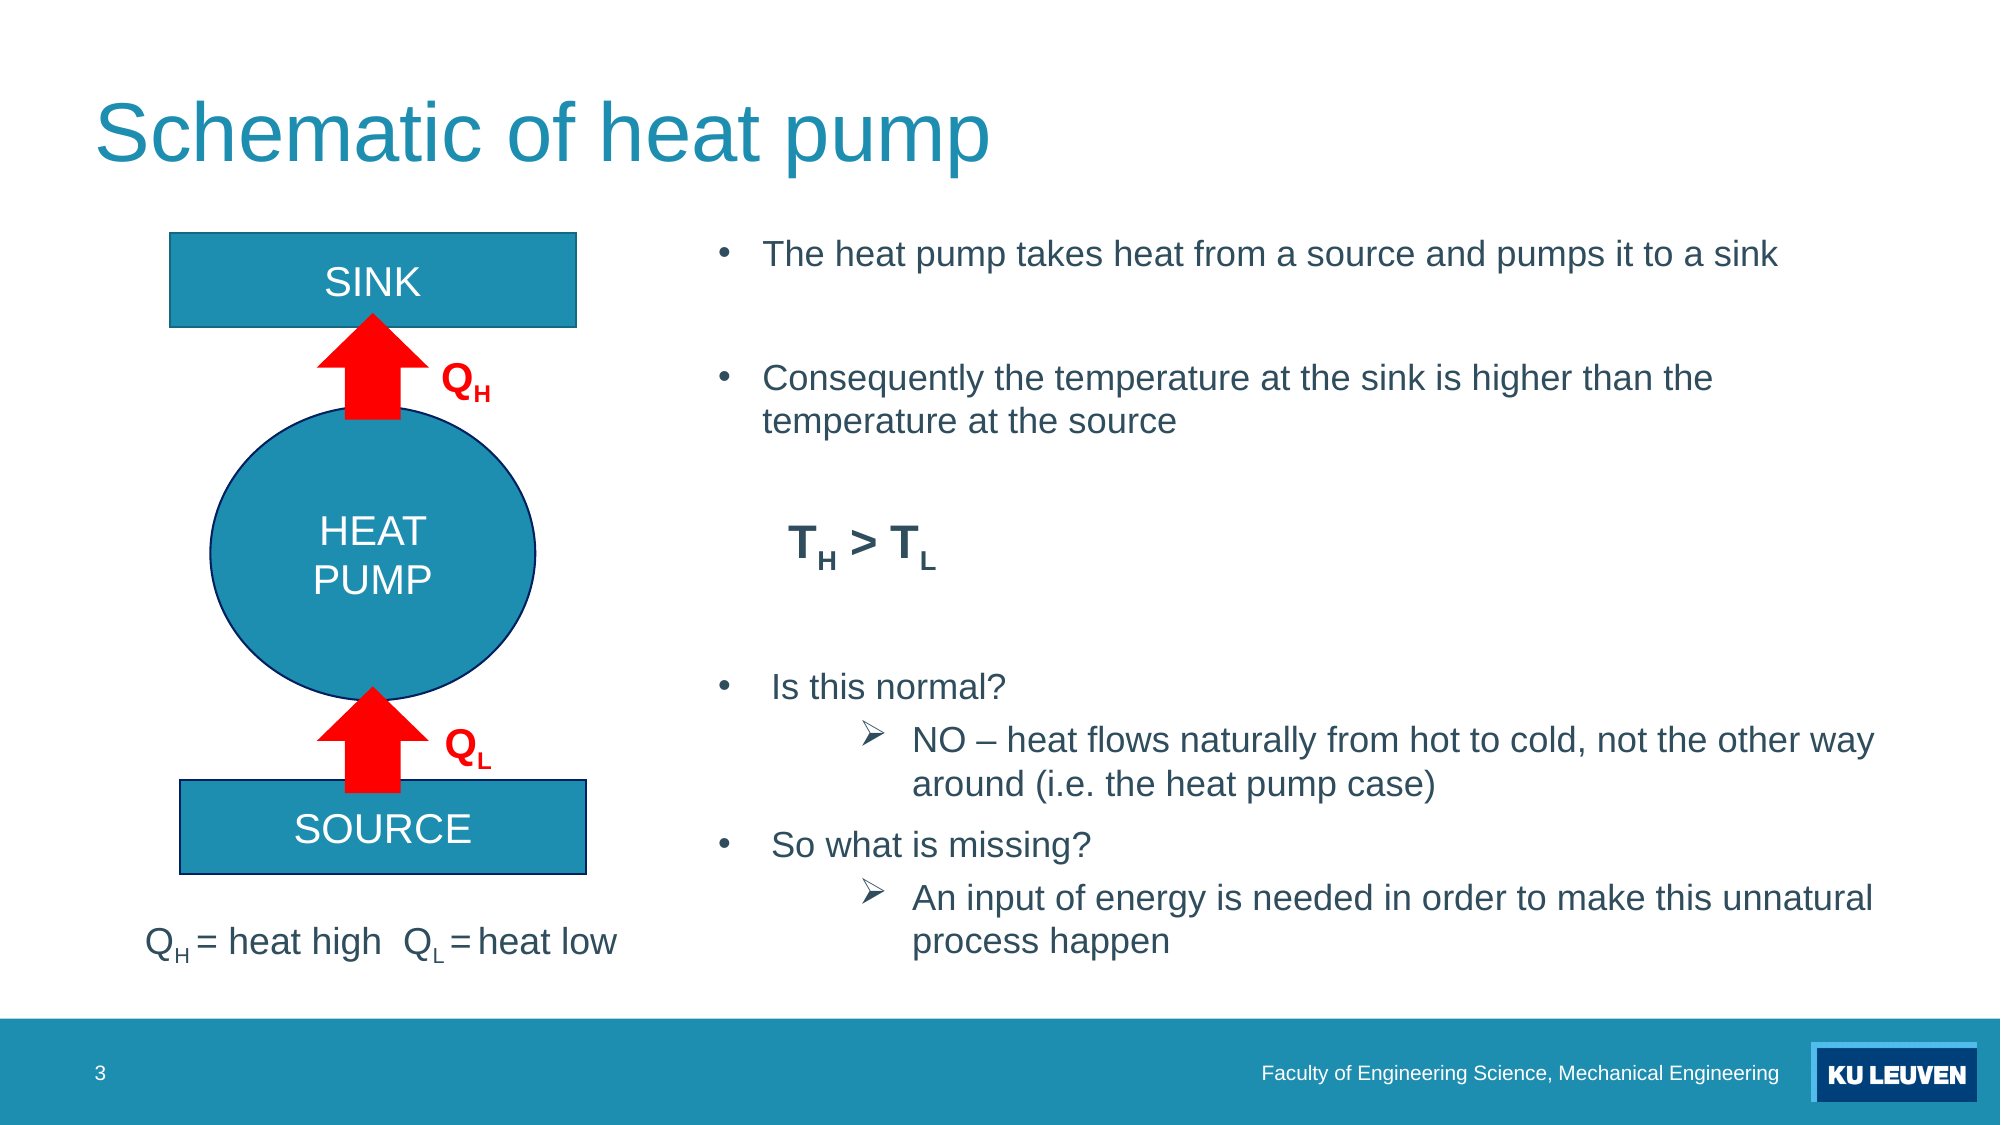

# Schematic of heat pump

The heat pump takes heat from a source and pumps it to a sink

Consequently the temperature at the sink is higher than the temperature at the source

			TH > TL

Is this normal?
NO – heat flows naturally from hot to cold, not the other way around (i.e. the heat pump case)
So what is missing?
An input of energy is needed in order to make this unnatural process happen

SINK

QH
HEAT PUMP

QL
SOURCE
QH = heat high  QL = heat low
3
Faculty of Engineering Science, Mechanical Engineering